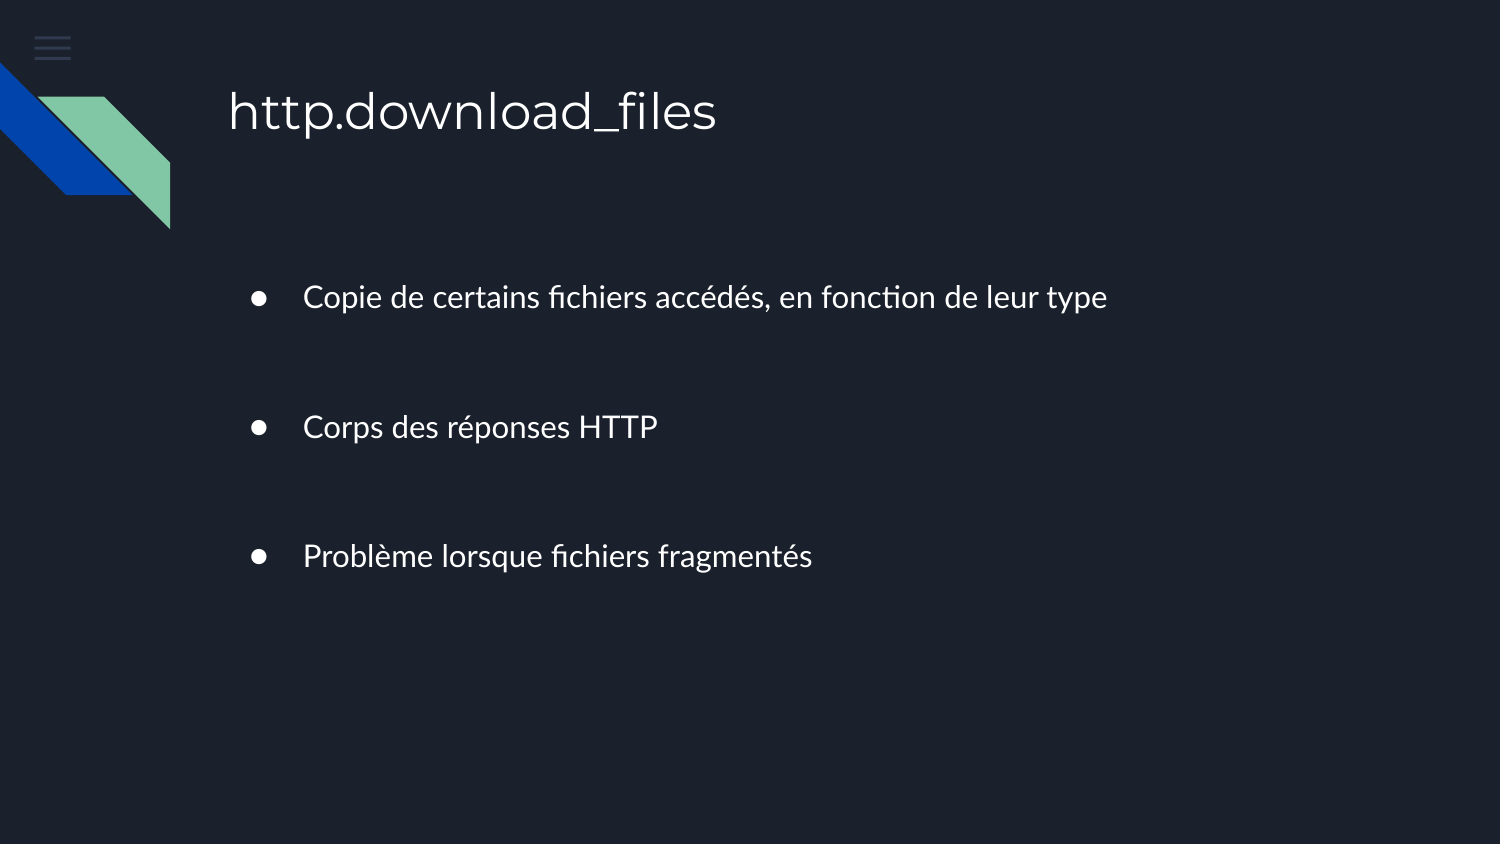

# http.download_files
Copie de certains fichiers accédés, en fonction de leur type

Corps des réponses HTTP

Problème lorsque fichiers fragmentés